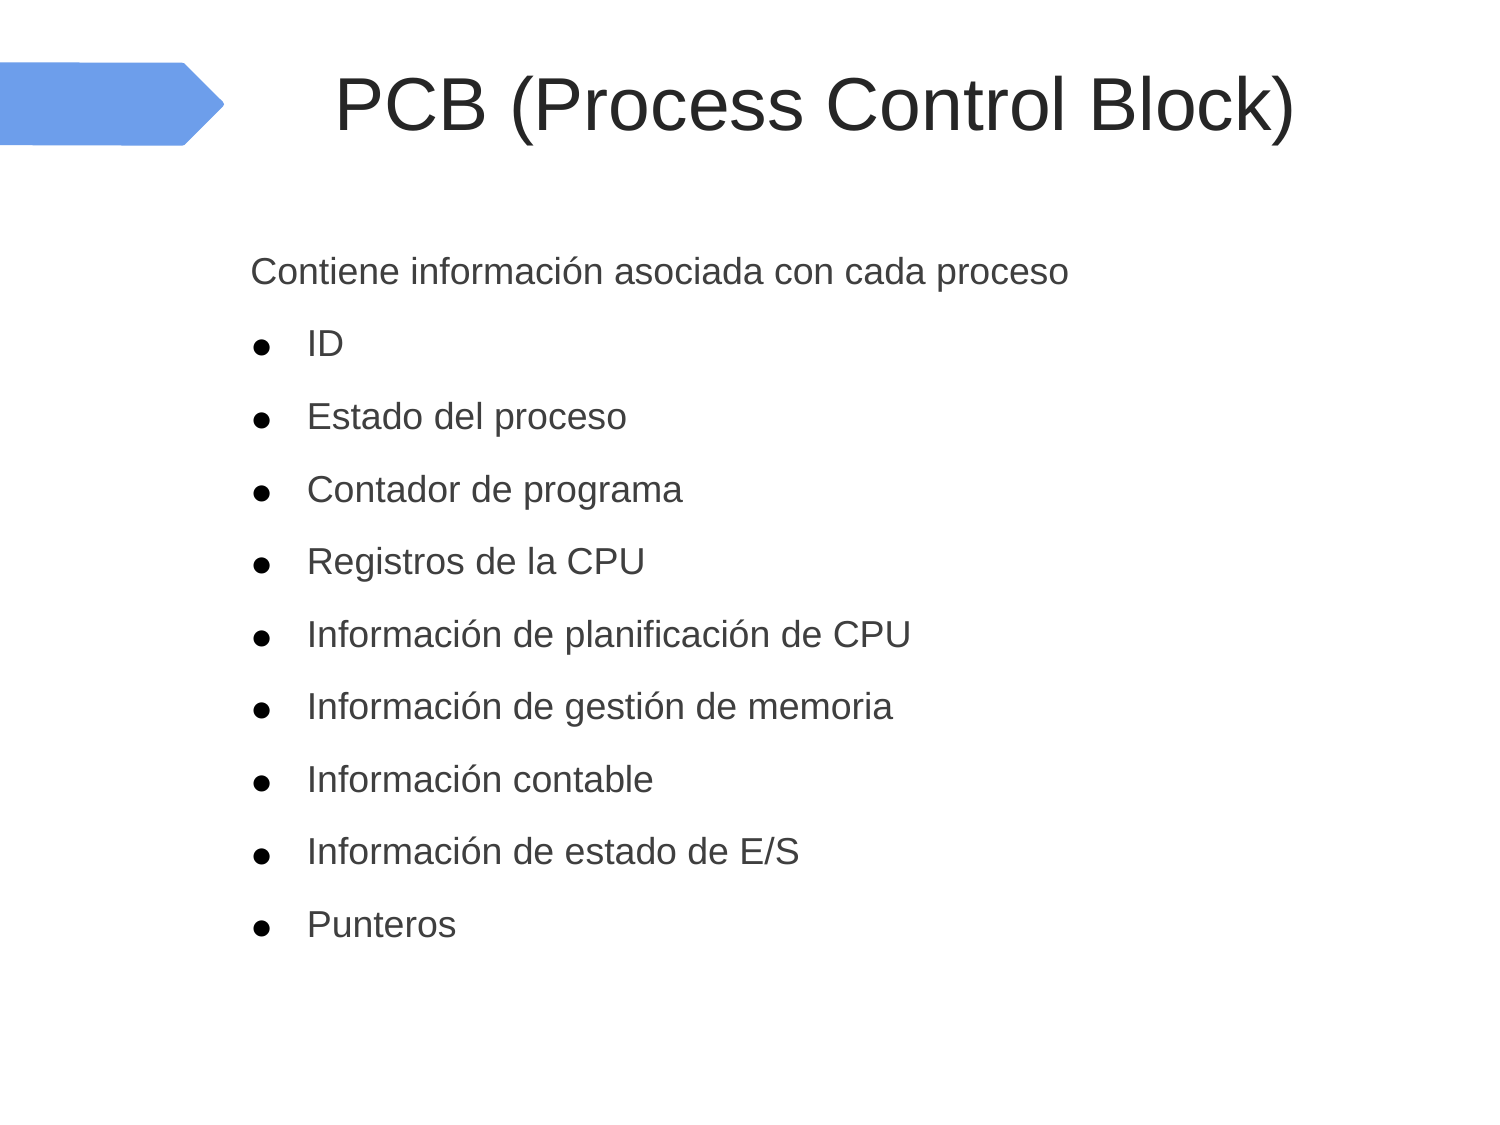

# PCB (Process Control Block)
Contiene información asociada con cada proceso
ID
Estado del proceso
Contador de programa
Registros de la CPU
Información de planificación de CPU
Información de gestión de memoria
Información contable
Información de estado de E/S
Punteros